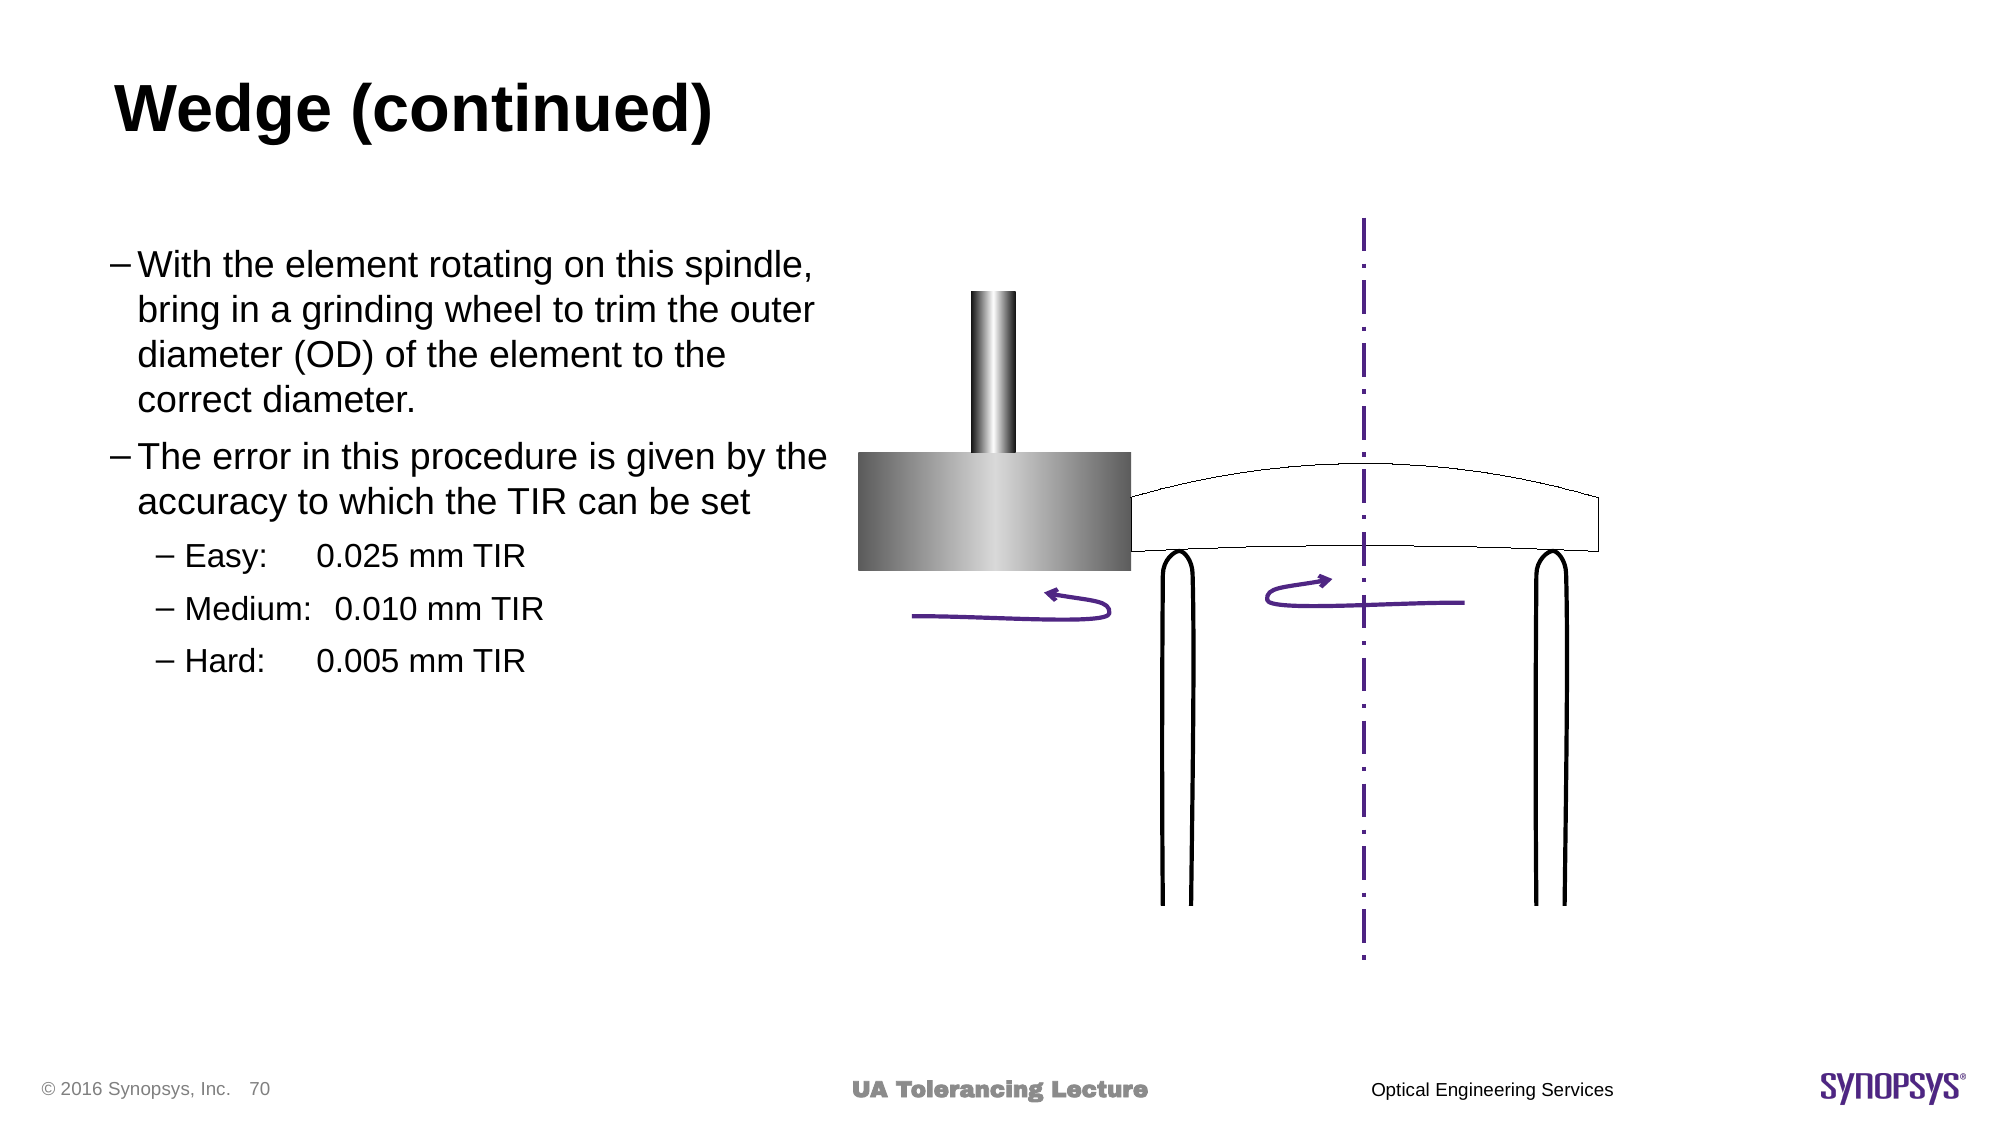

# Wedge (continued)
With the element rotating on this spindle, bring in a grinding wheel to trim the outer diameter (OD) of the element to the correct diameter.
The error in this procedure is given by the accuracy to which the TIR can be set
Easy: 	0.025 mm TIR
Medium: 	0.010 mm TIR
Hard: 	0.005 mm TIR

UA Tolerancing Lecture